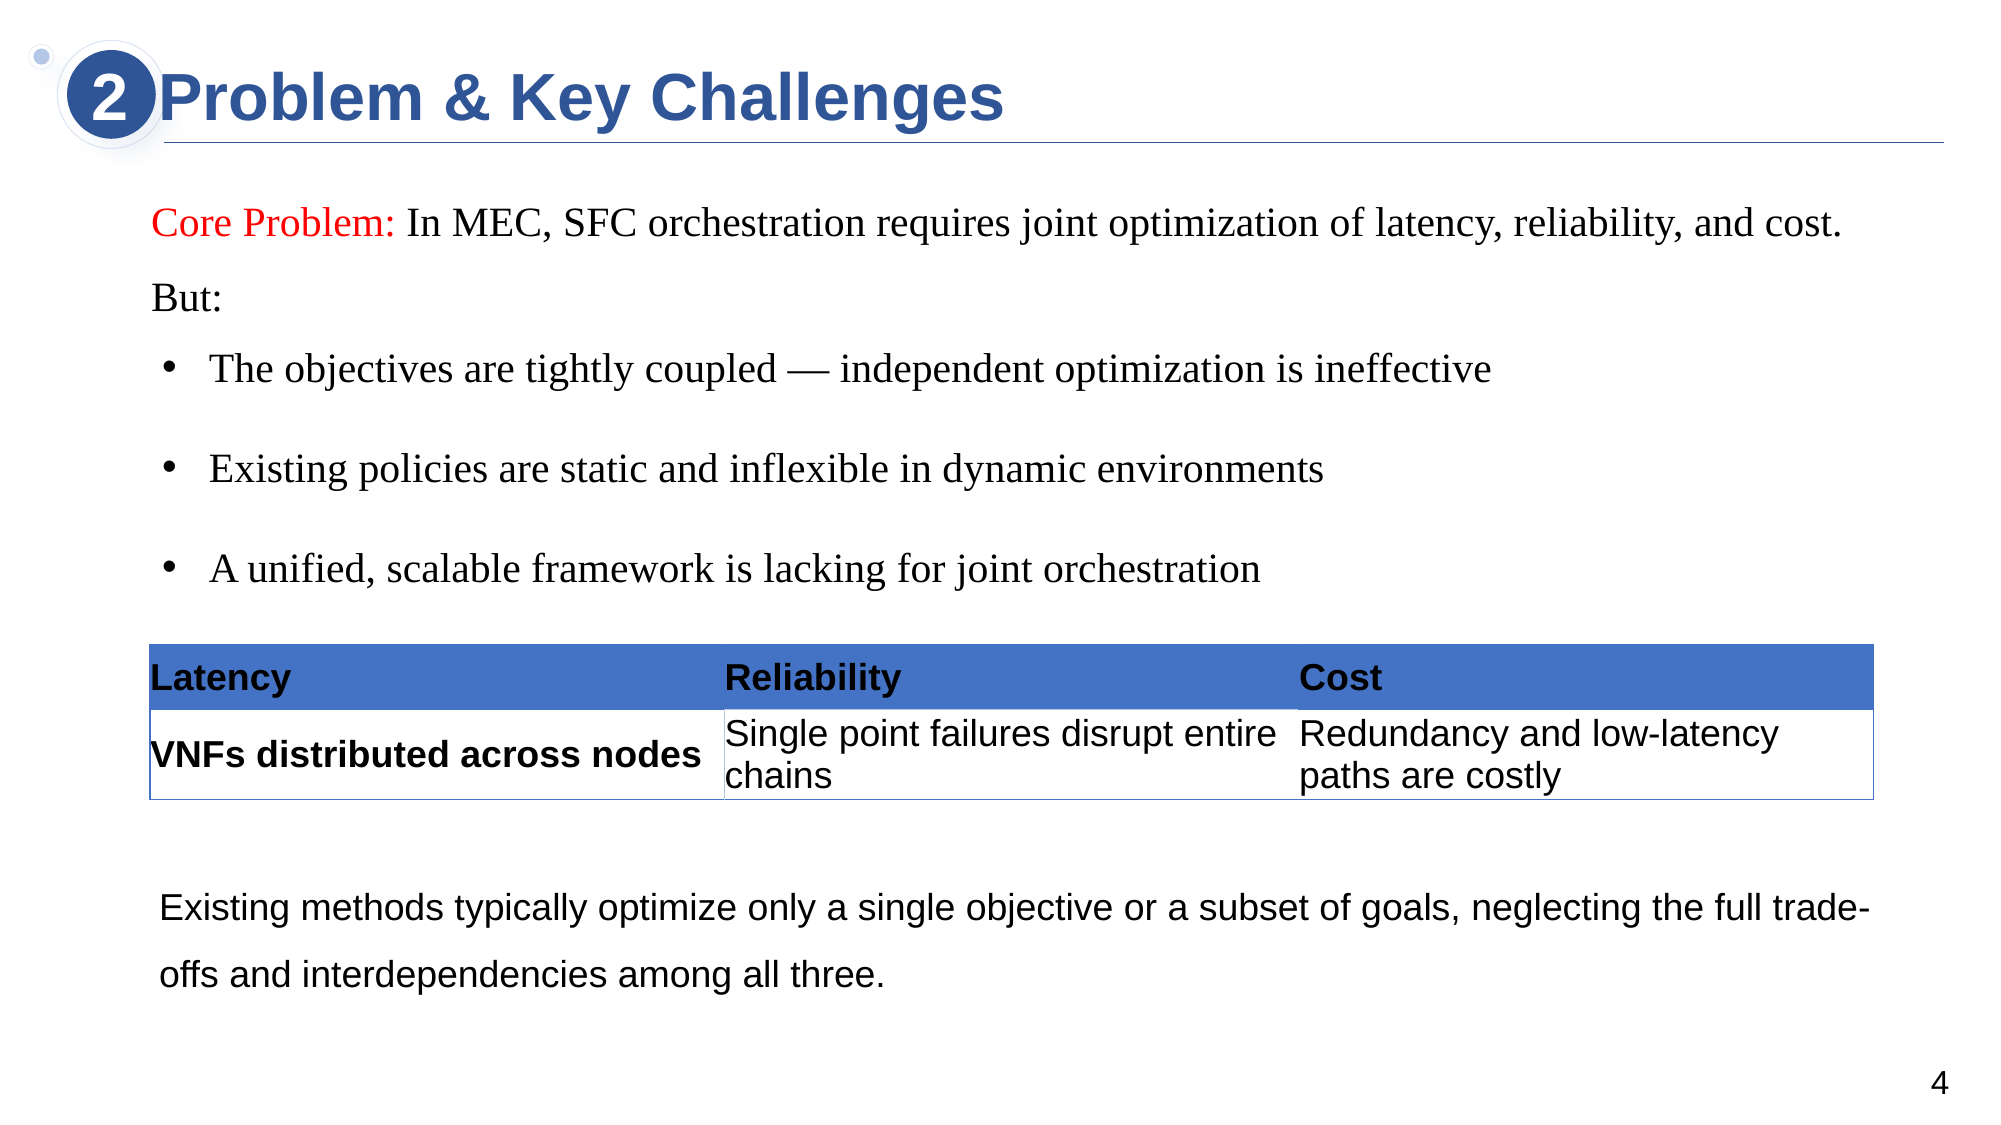

Problem & Key Challenges
2
Core Problem: In MEC, SFC orchestration requires joint optimization of latency, reliability, and cost. But:

The objectives are tightly coupled — independent optimization is ineffective

Existing policies are static and inflexible in dynamic environments

A unified, scalable framework is lacking for joint orchestration

| Latency | Reliability | Cost |
| --- | --- | --- |
| VNFs distributed across nodes | Single point failures disrupt entire chains | Redundancy and low-latency paths are costly |
Existing methods typically optimize only a single objective or a subset of goals, neglecting the full trade-offs and interdependencies among all three.